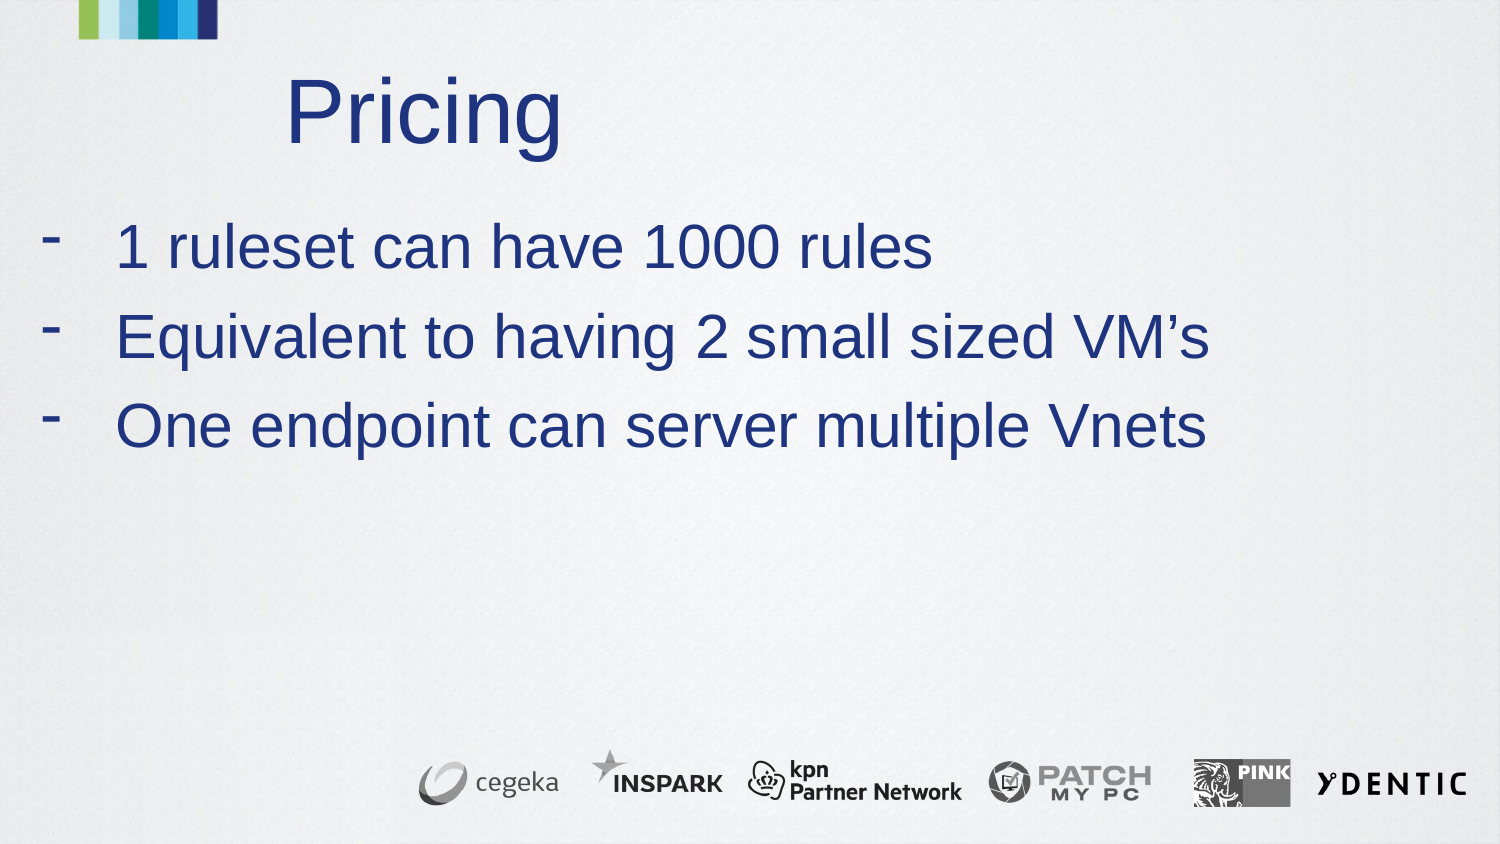

# Pricing
1 ruleset can have 1000 rules
Equivalent to having 2 small sized VM’s
One endpoint can server multiple Vnets